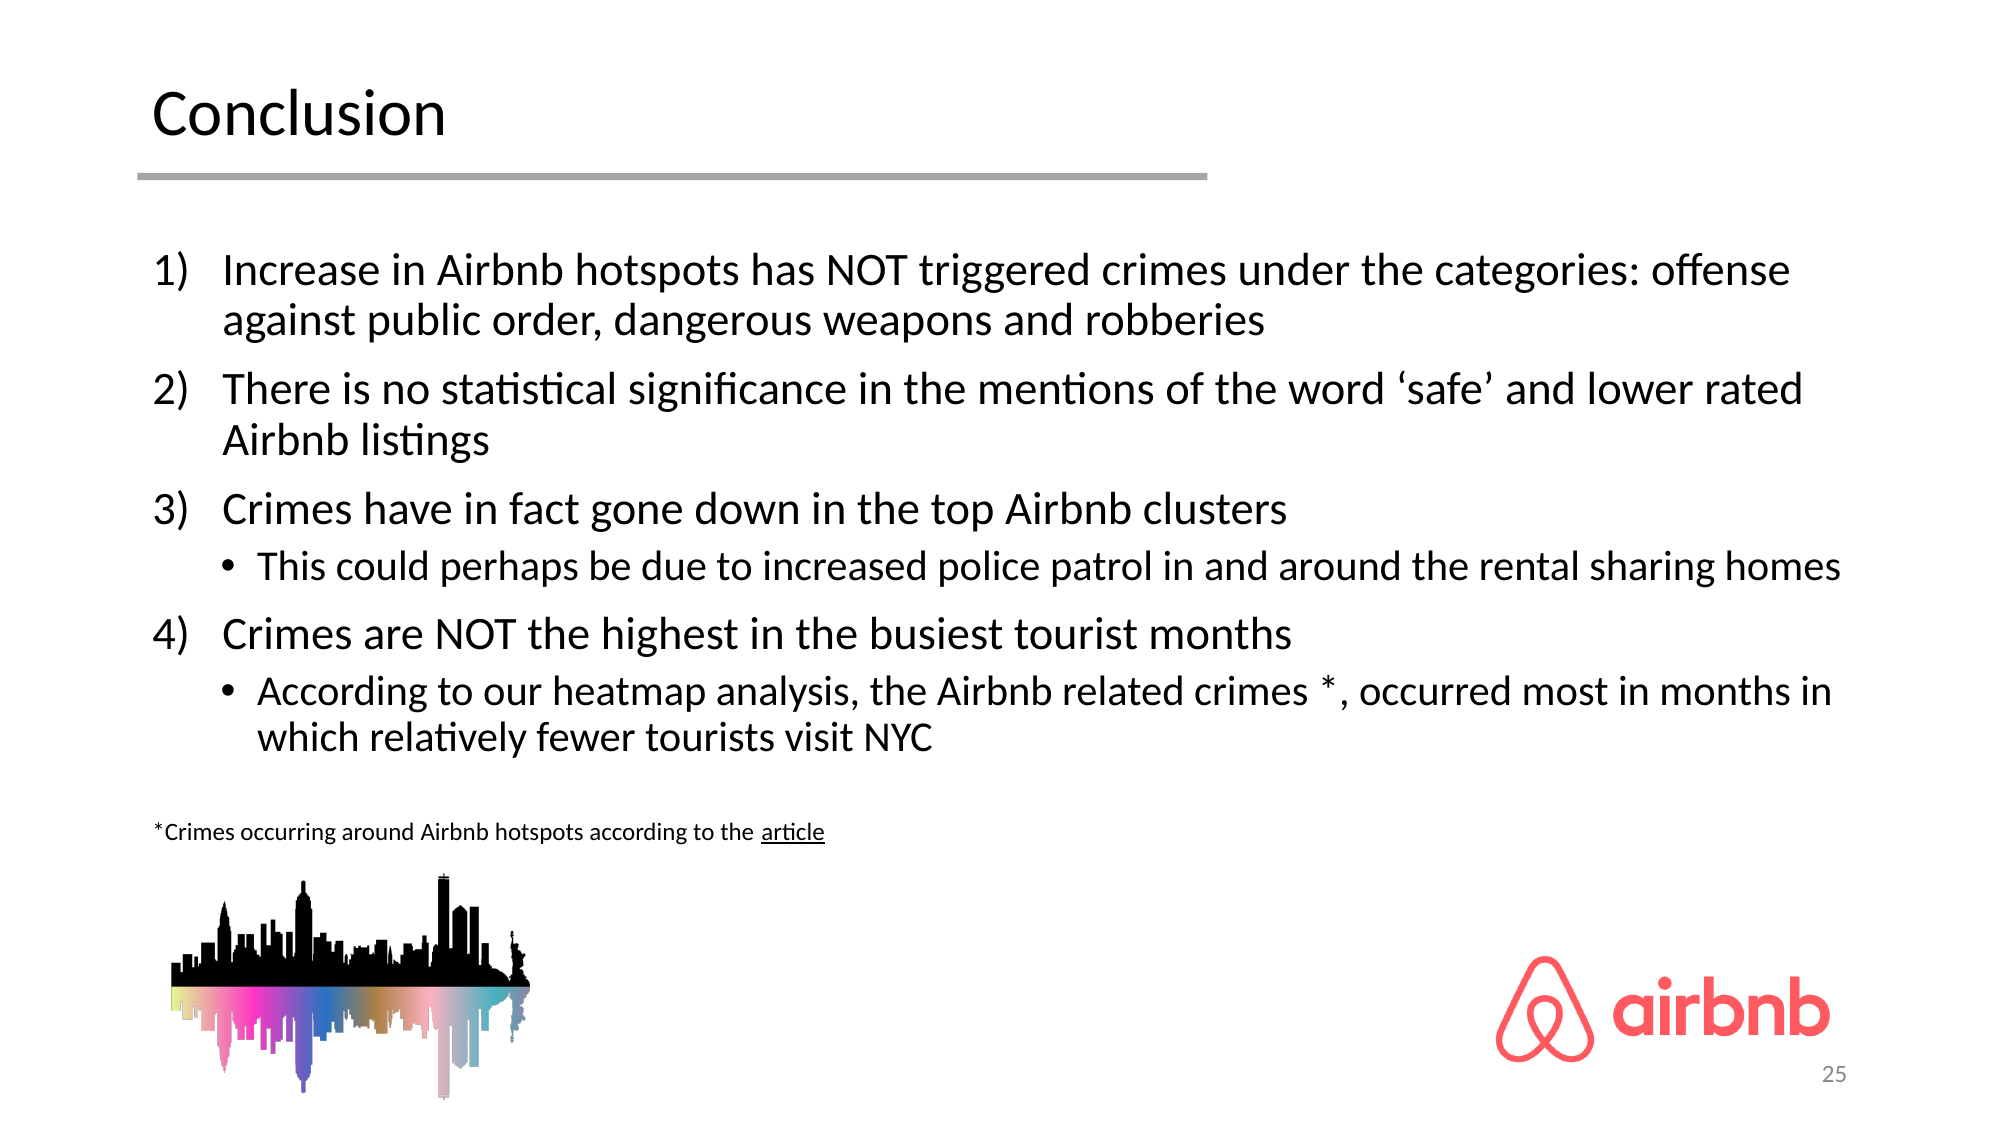

# Conclusion
Increase in Airbnb hotspots has NOT triggered crimes under the categories: offense against public order, dangerous weapons and robberies
There is no statistical significance in the mentions of the word ‘safe’ and lower rated Airbnb listings
Crimes have in fact gone down in the top Airbnb clusters
This could perhaps be due to increased police patrol in and around the rental sharing homes
Crimes are NOT the highest in the busiest tourist months
According to our heatmap analysis, the Airbnb related crimes *, occurred most in months in which relatively fewer tourists visit NYC
*Crimes occurring around Airbnb hotspots according to the article
25